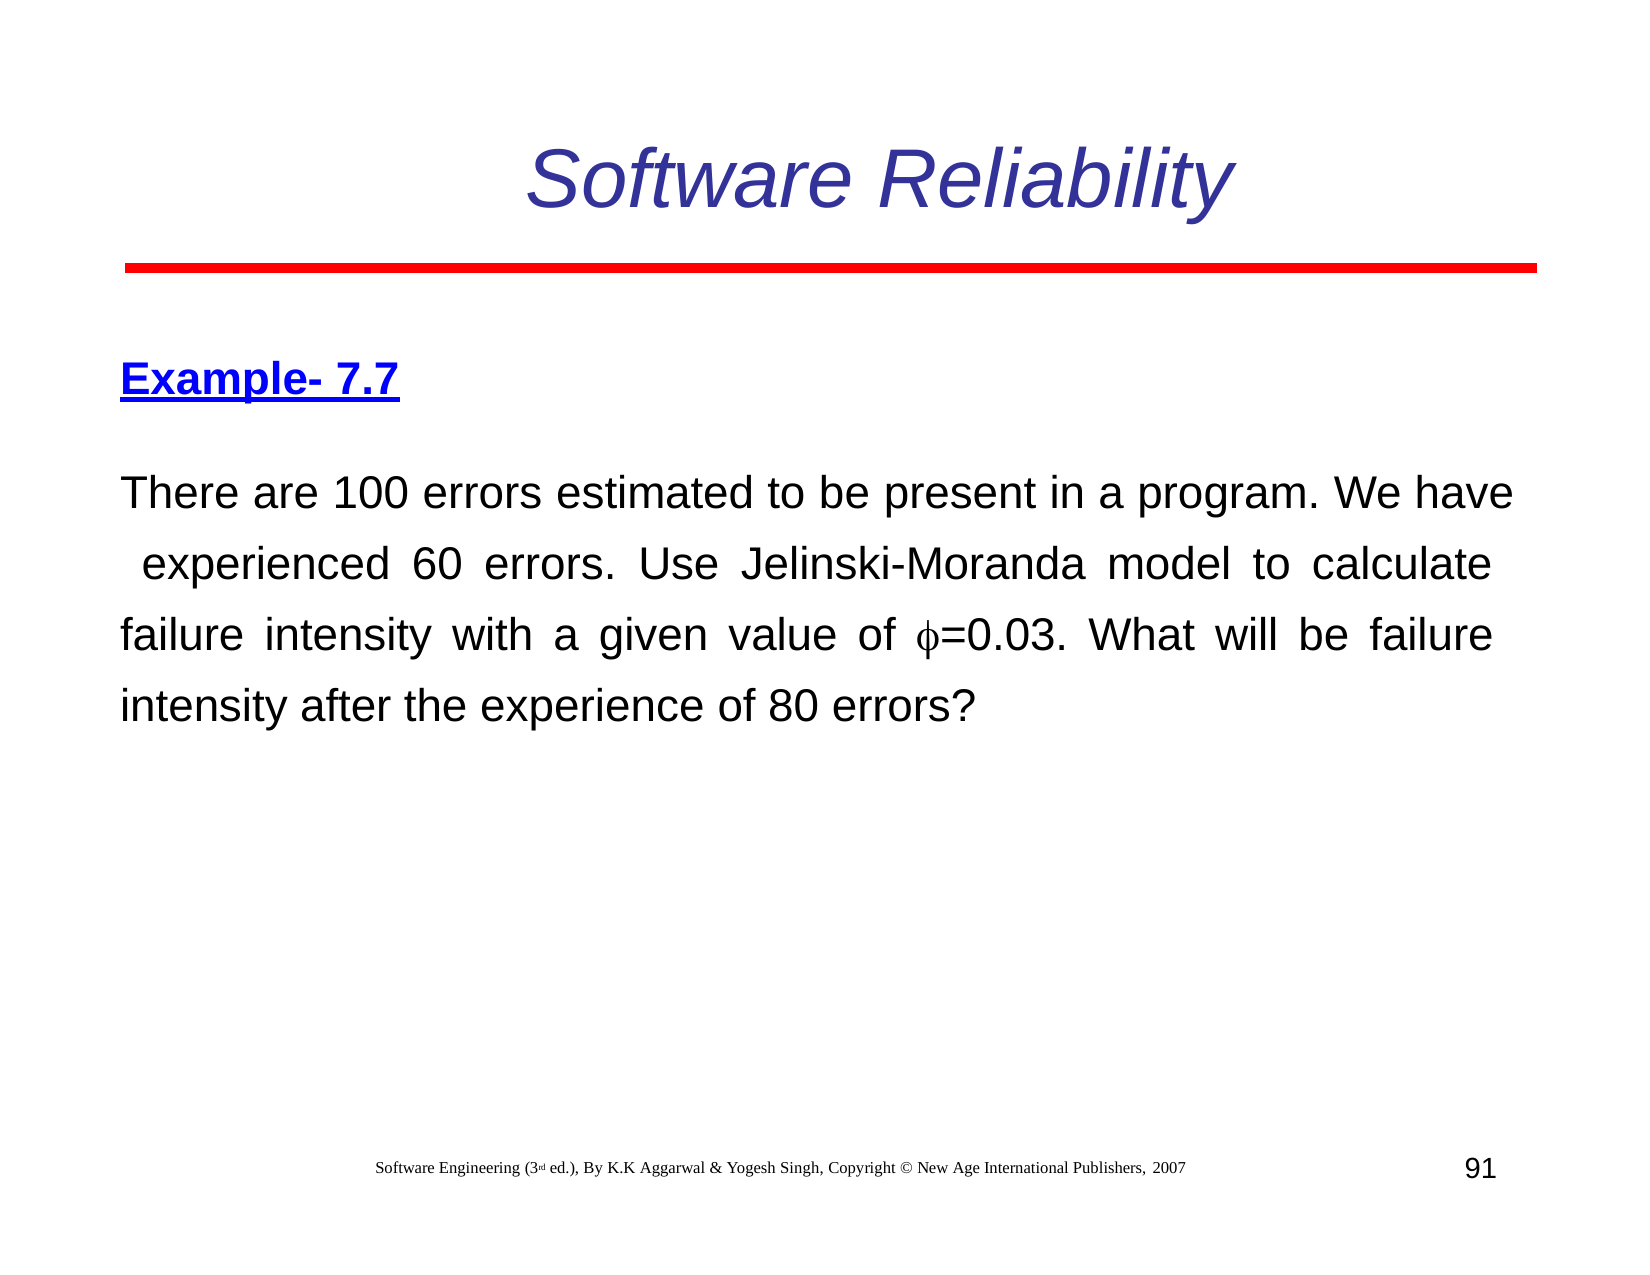

# Software Reliability

Example- 7.7

There are 100 errors estimated to be present in a program. We have  experienced 60 errors. Use Jelinski-Moranda model to calculate  failure intensity with a given value of φ=0.03. What will be failure  intensity after the experience of 80 errors?
91
Software Engineering (3rd  ed.), By K.K Aggarwal & Yogesh Singh, Copyright © New Age International Publishers, 2007